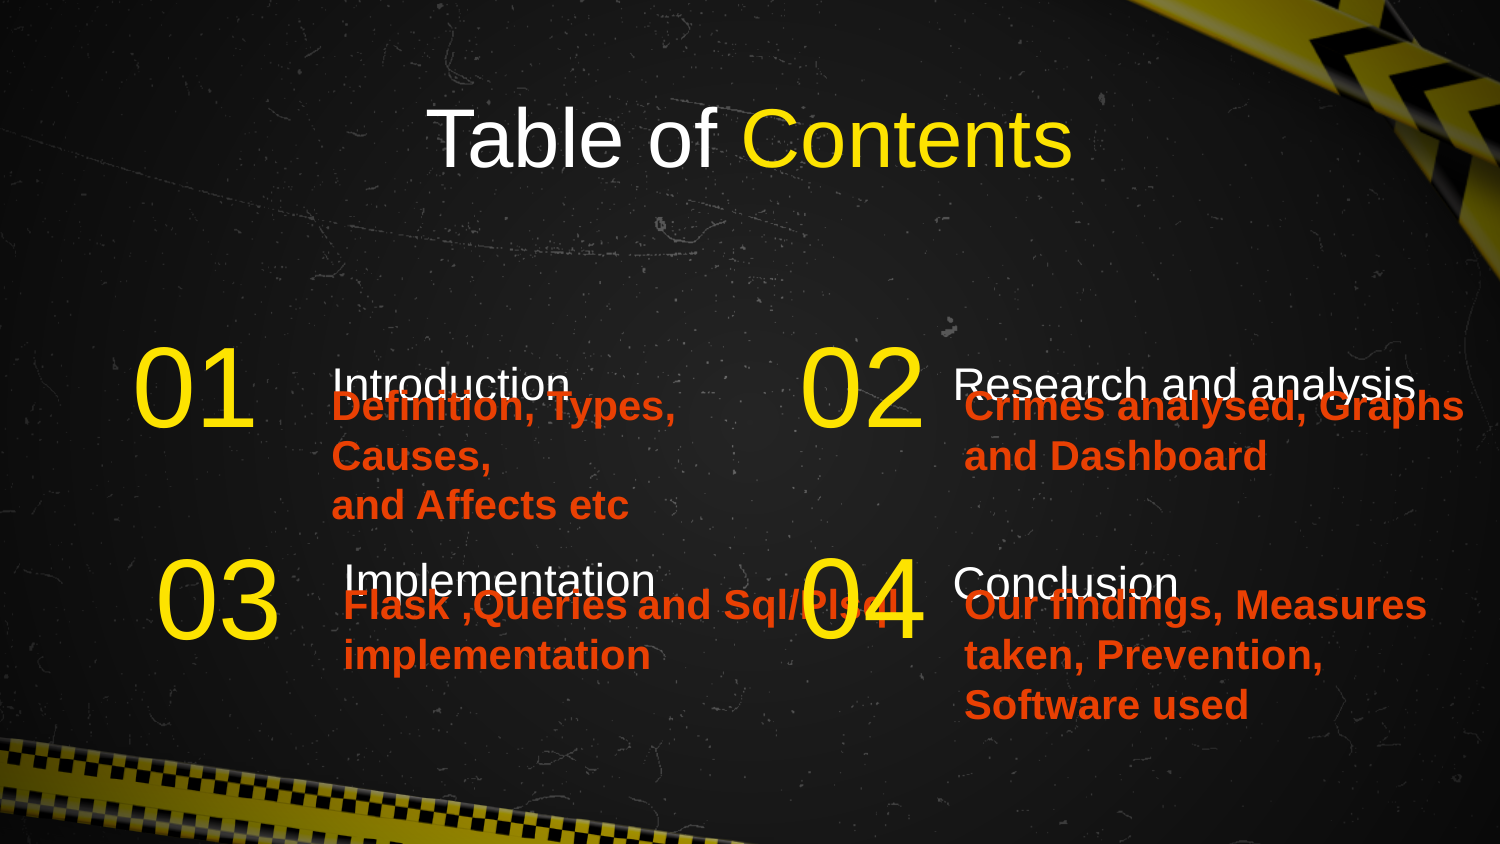

# Table of Contents
01
02
Introduction
Research and analysis
Definition, Types, Causes,
and Affects etc
Crimes analysed, Graphs and Dashboard
Implementation
04
03
Conclusion
Flask ,Queries and Sql/Plsql implementation
Our findings, Measures taken, Prevention, Software used